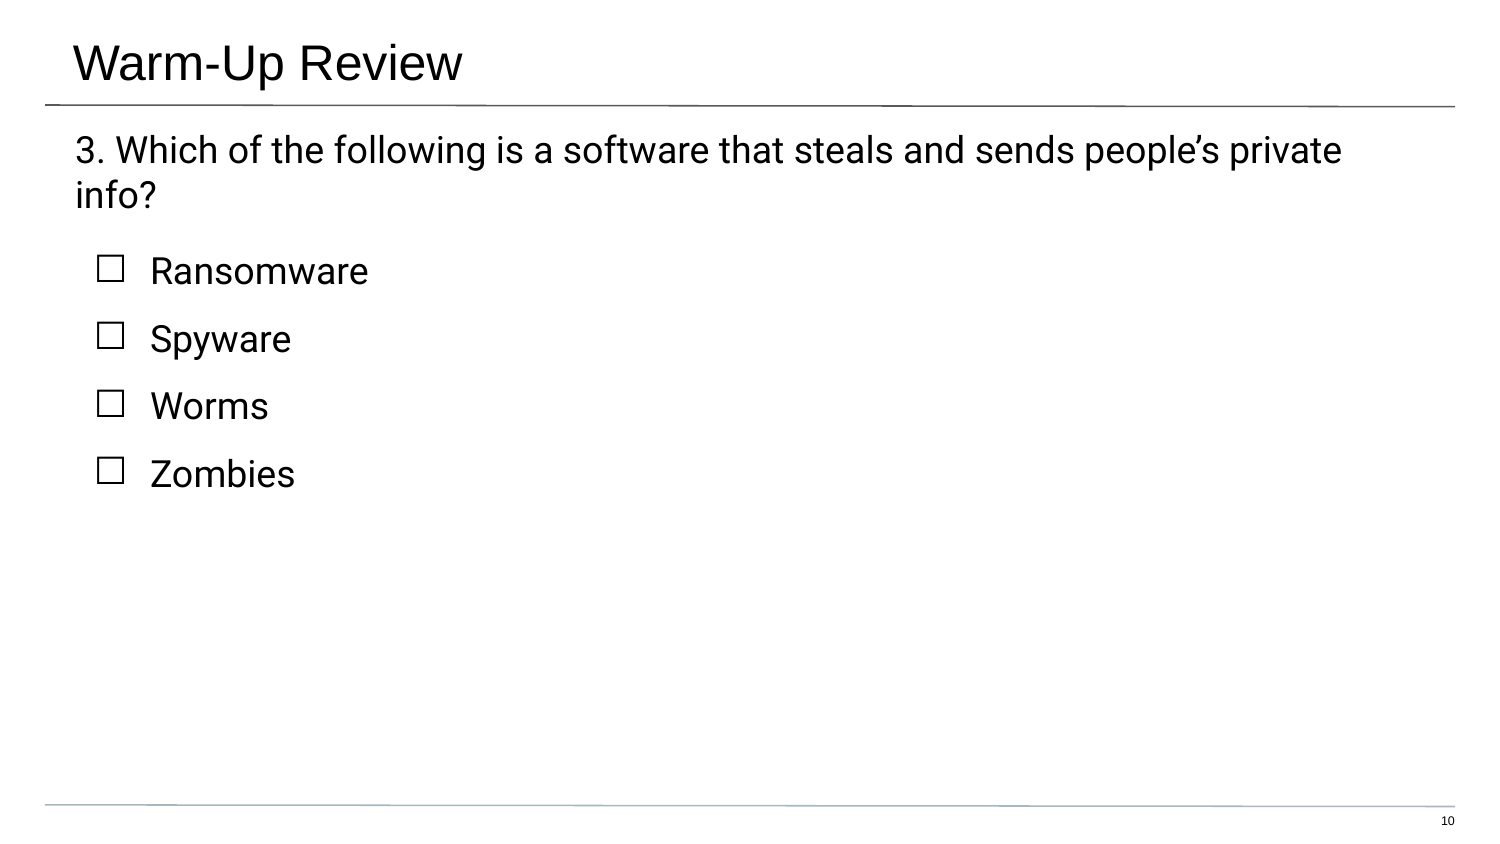

# Warm-Up Review
3. Which of the following is a software that steals and sends people’s private info?
Ransomware
Spyware
Worms
Zombies

10